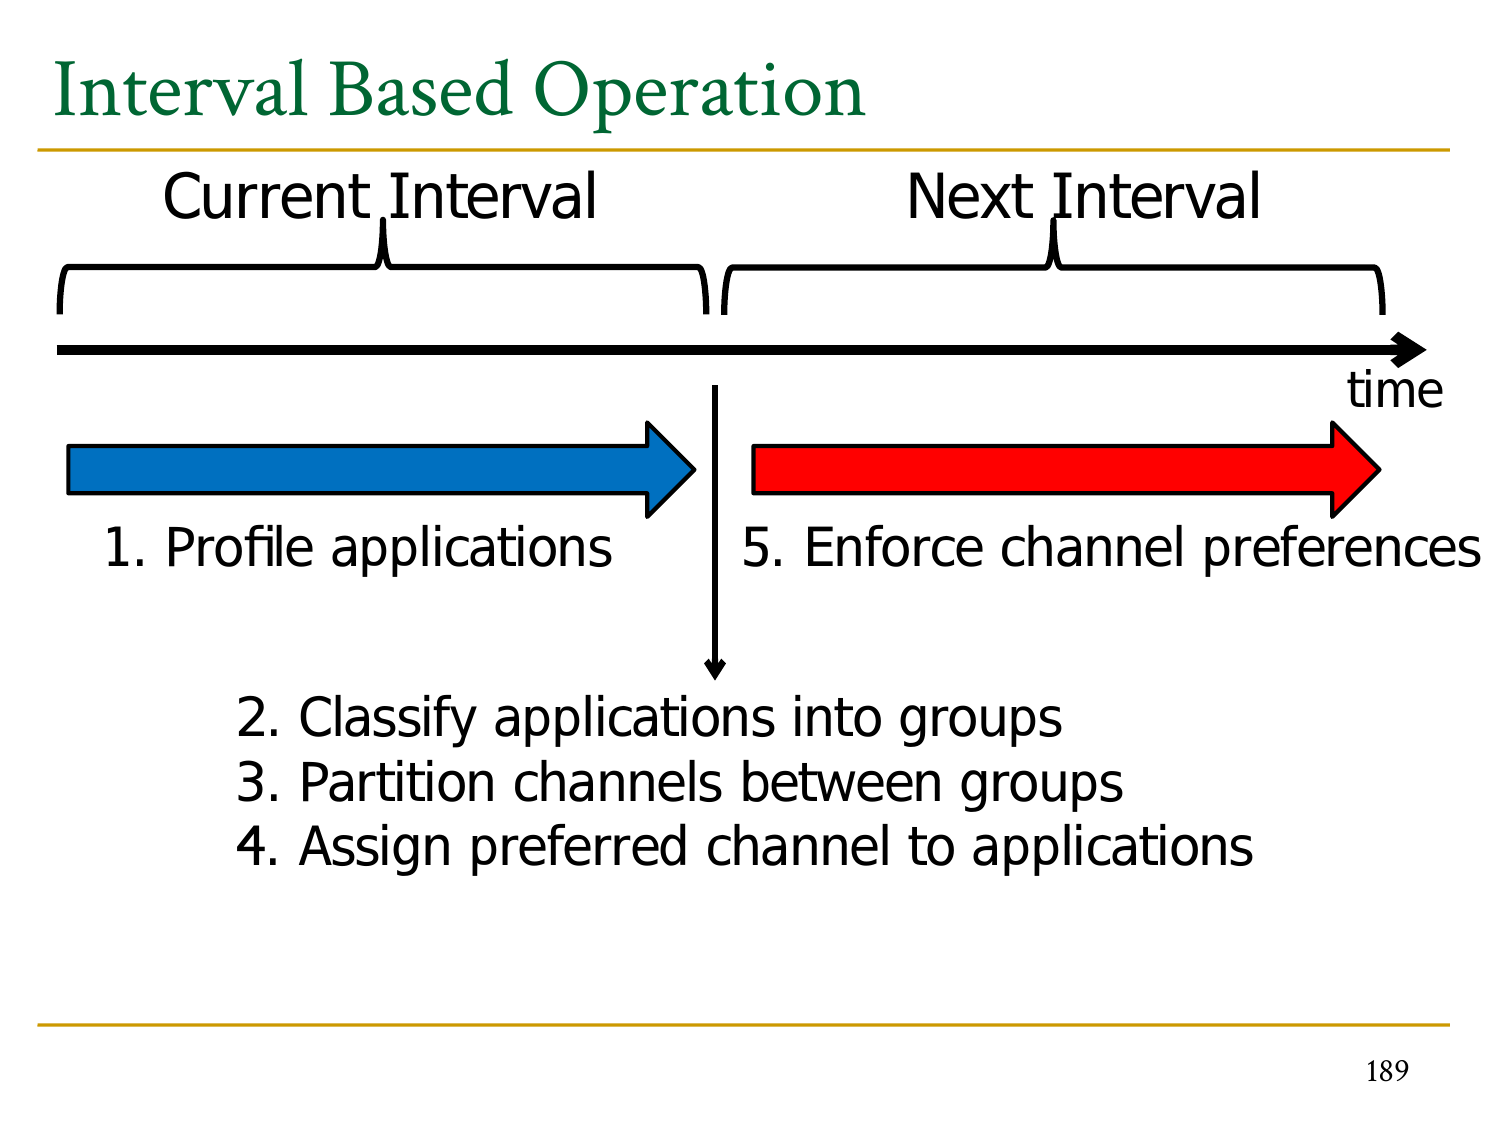

# Interval Based Operation

Current Interval

Next Interval
time

1. Profile applications
5. Enforce channel preferences
2. Classify applications into groups
3. Partition channels between groups
4. Assign preferred channel to applications
189